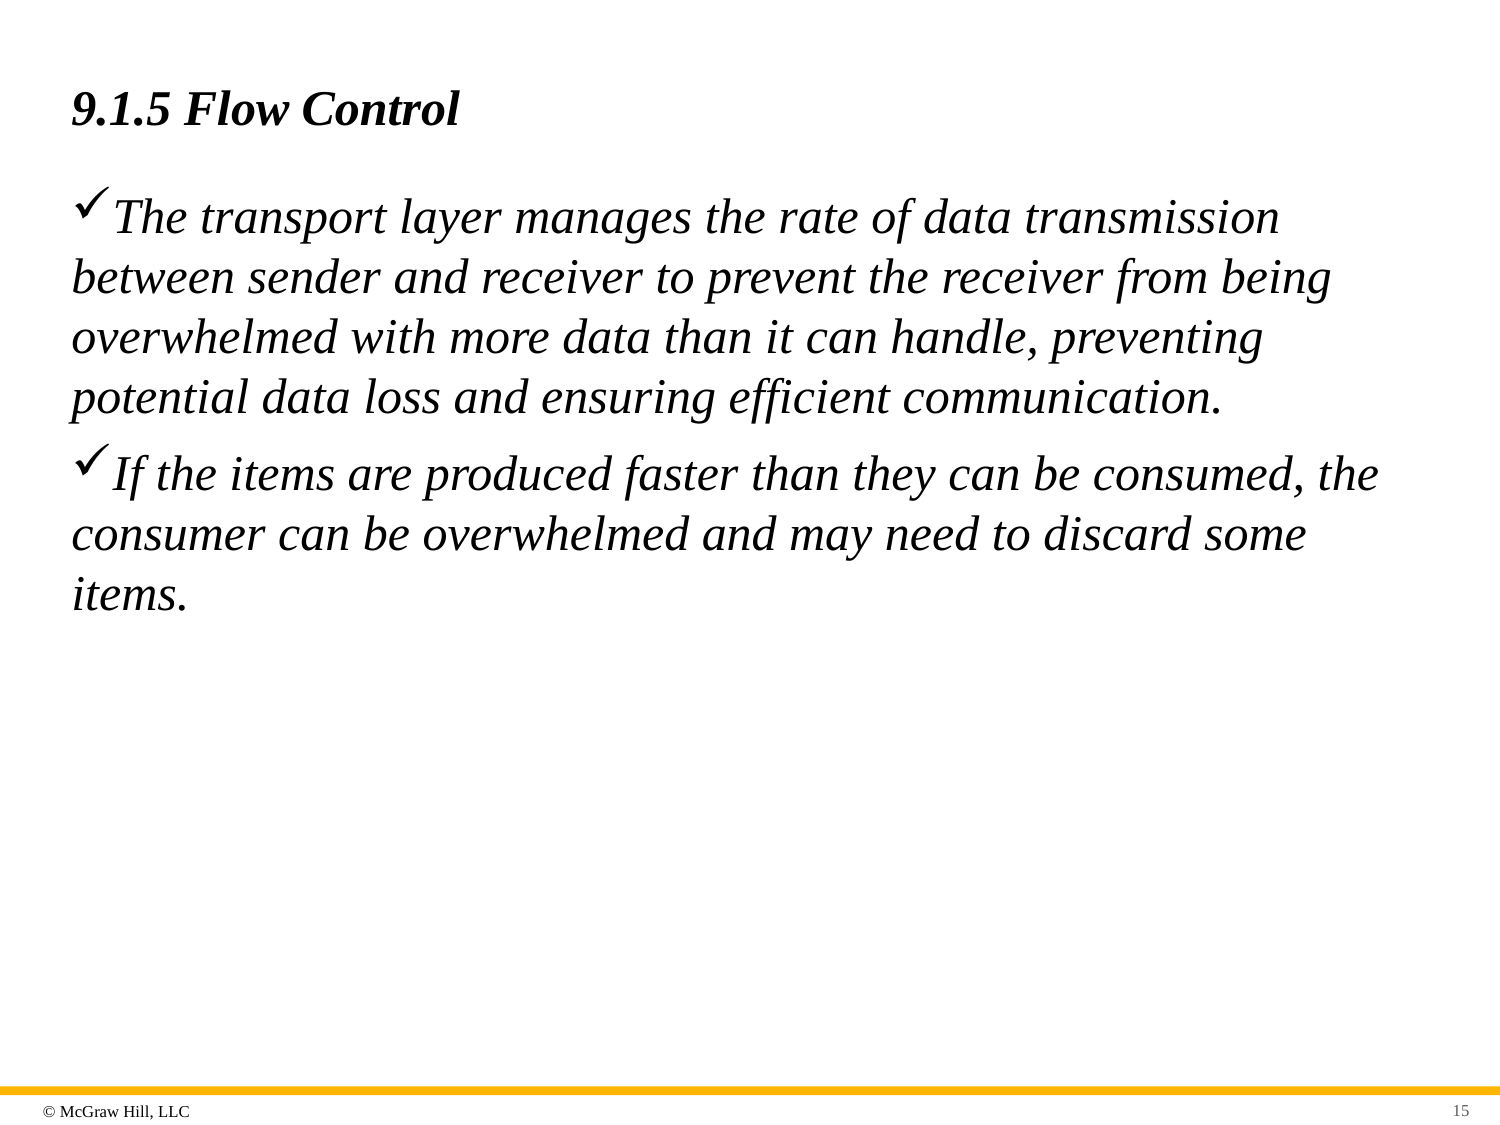

# 9.1.5 Flow Control
The transport layer manages the rate of data transmission between sender and receiver to prevent the receiver from being overwhelmed with more data than it can handle, preventing potential data loss and ensuring efficient communication.
If the items are produced faster than they can be consumed, the consumer can be overwhelmed and may need to discard some items.
15